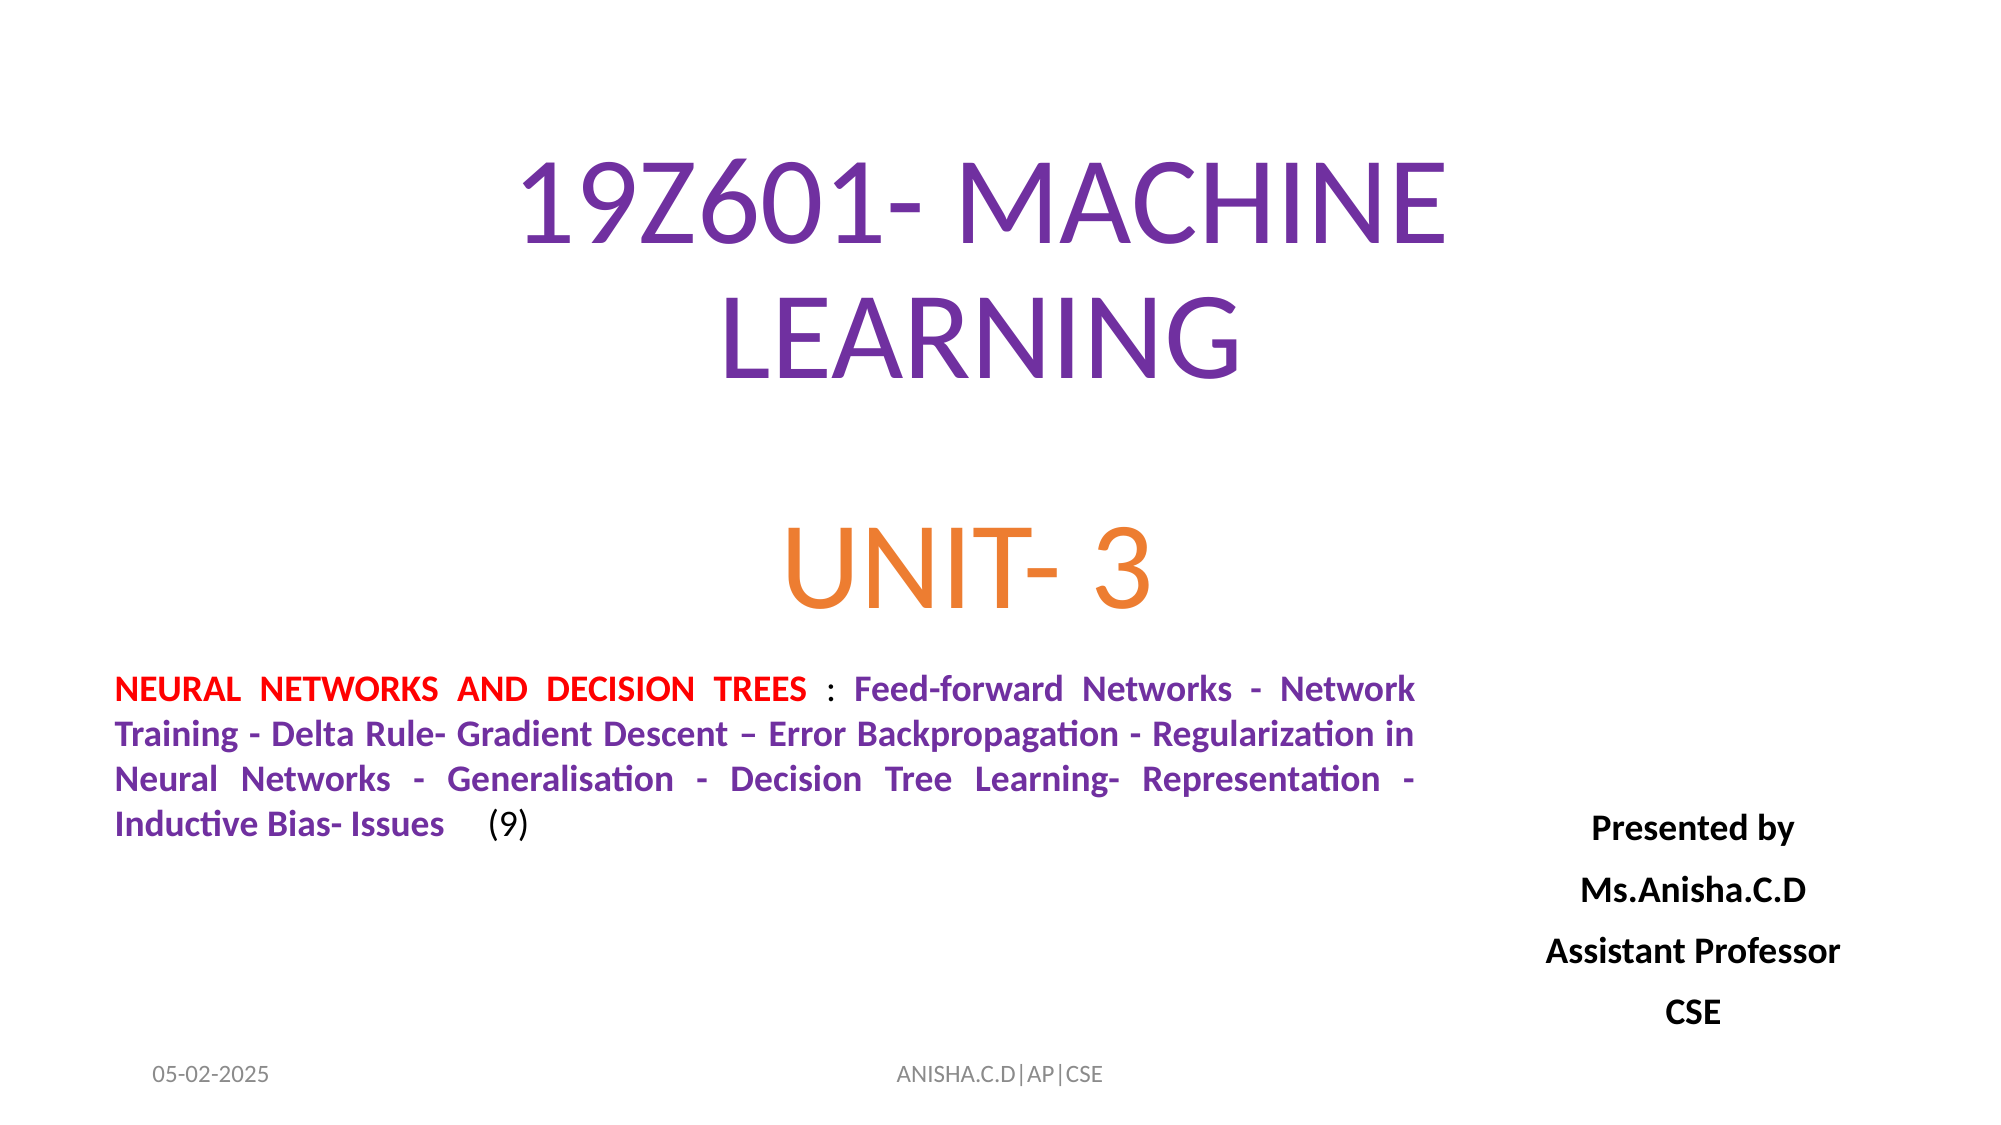

# 19Z601- MACHINE LEARNING
UNIT- 3
NEURAL NETWORKS AND DECISION TREES : Feed-forward Networks - Network Training - Delta Rule- Gradient Descent – Error Backpropagation - Regularization in Neural Networks - Generalisation - Decision Tree Learning- Representation - Inductive Bias- Issues     (9)

Presented by
Ms.Anisha.C.D
Assistant Professor
CSE
05-02-2025
ANISHA.C.D|AP|CSE